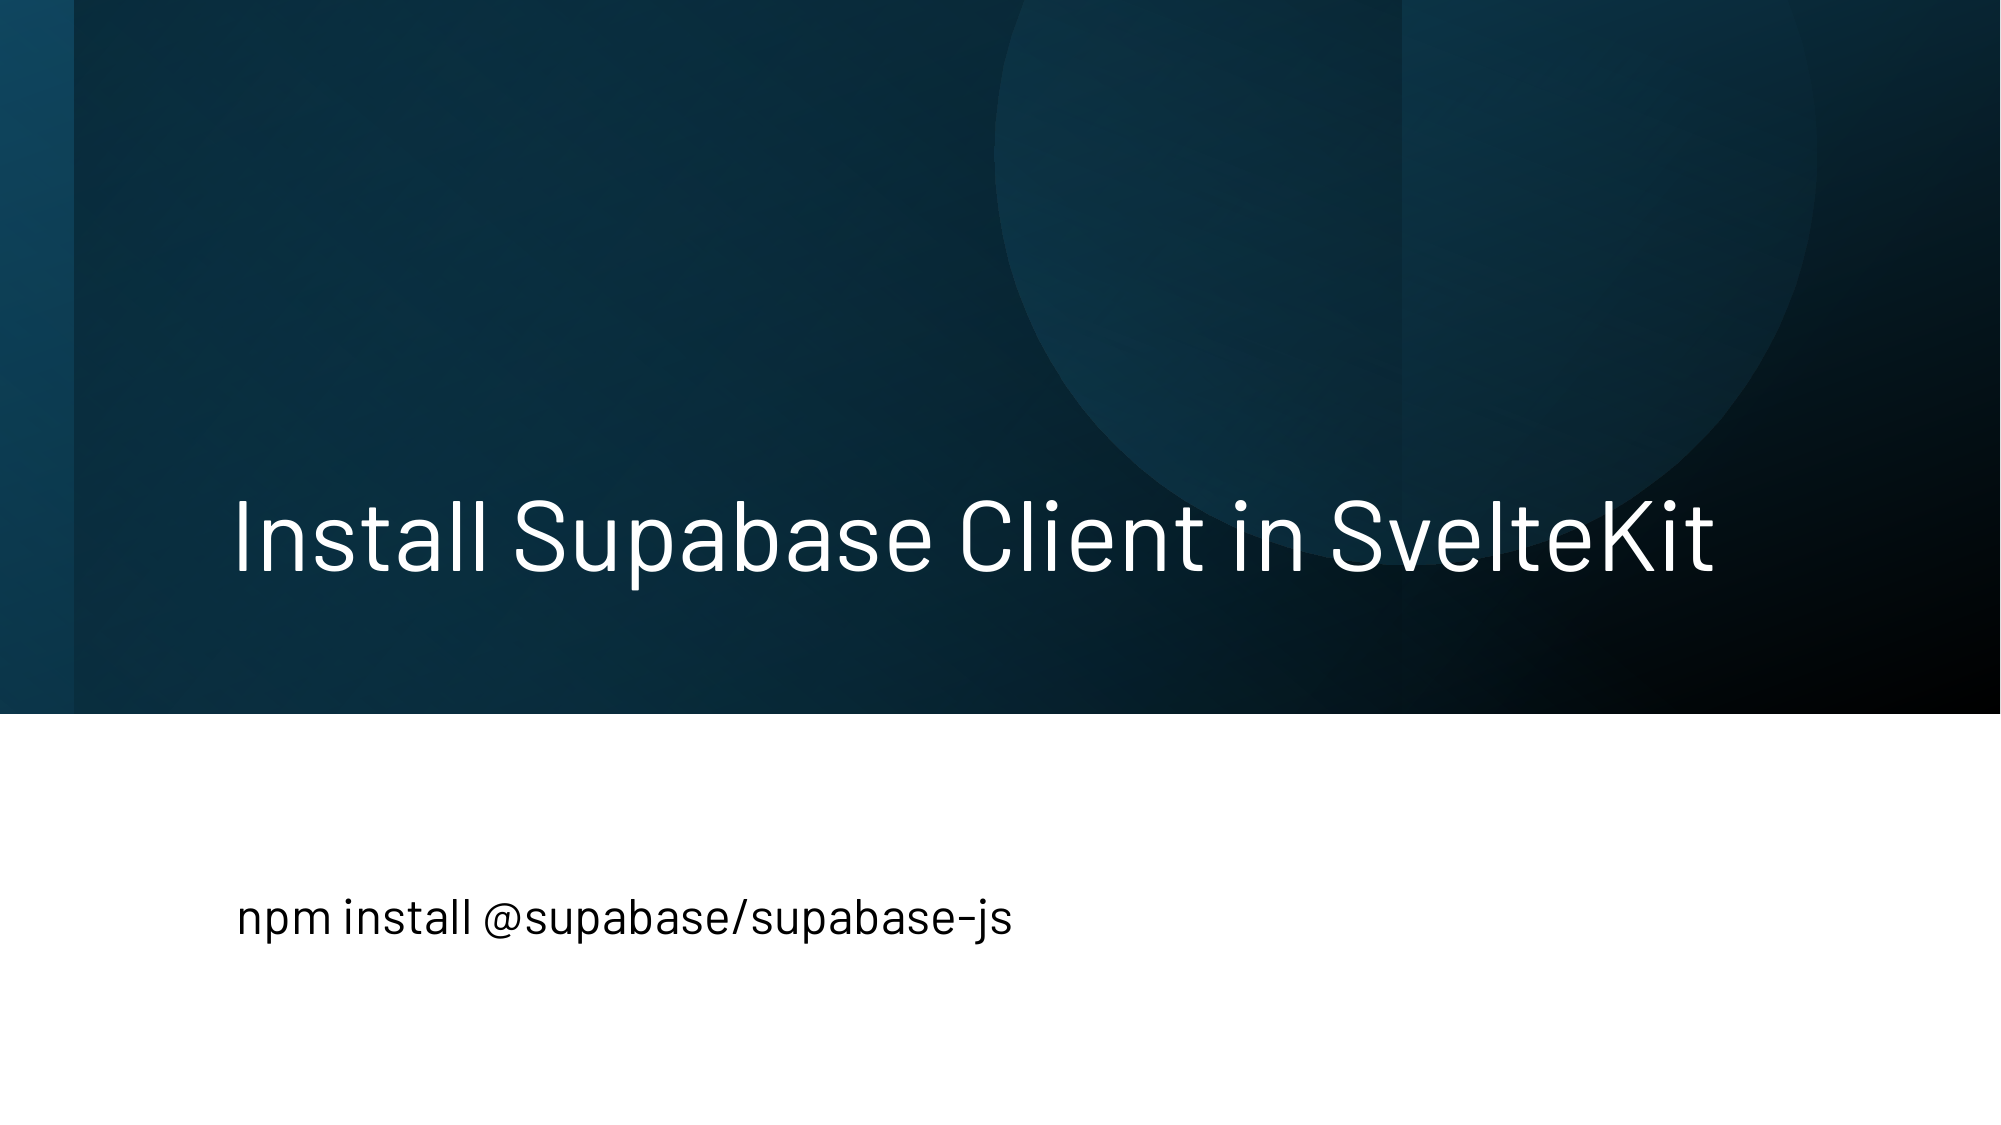

# Install Supabase Client in SvelteKit
npm install @supabase/supabase-js